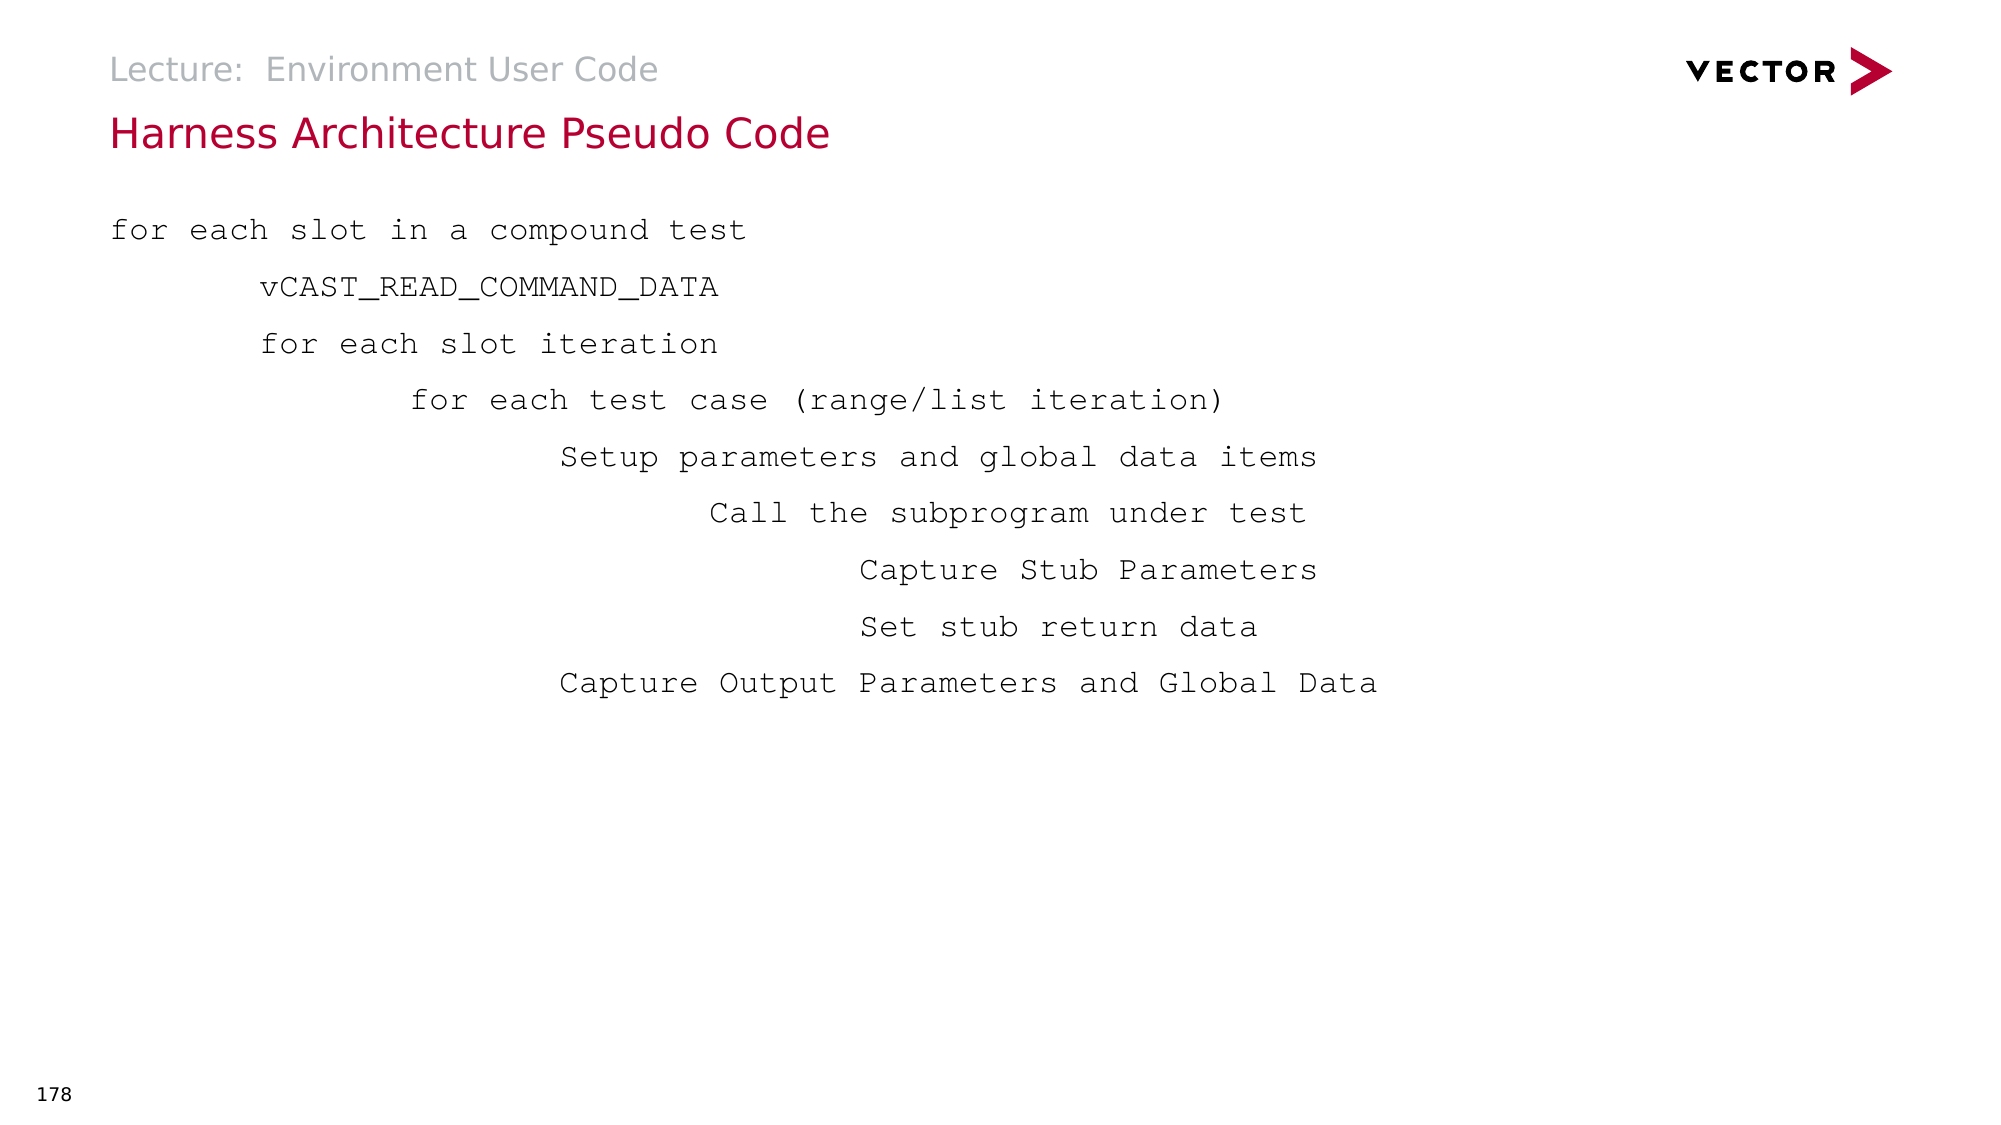

# Lecture:  Environment User Code
Harness Architecture Pseudo Code
for each slot in a compound test
	vCAST_READ_COMMAND_DATA
	for each slot iteration
		for each test case (range/list iteration)
			Setup parameters and global data items
				Call the subprogram under test
					Capture Stub Parameters
					Set stub return data
			Capture Output Parameters and Global Data